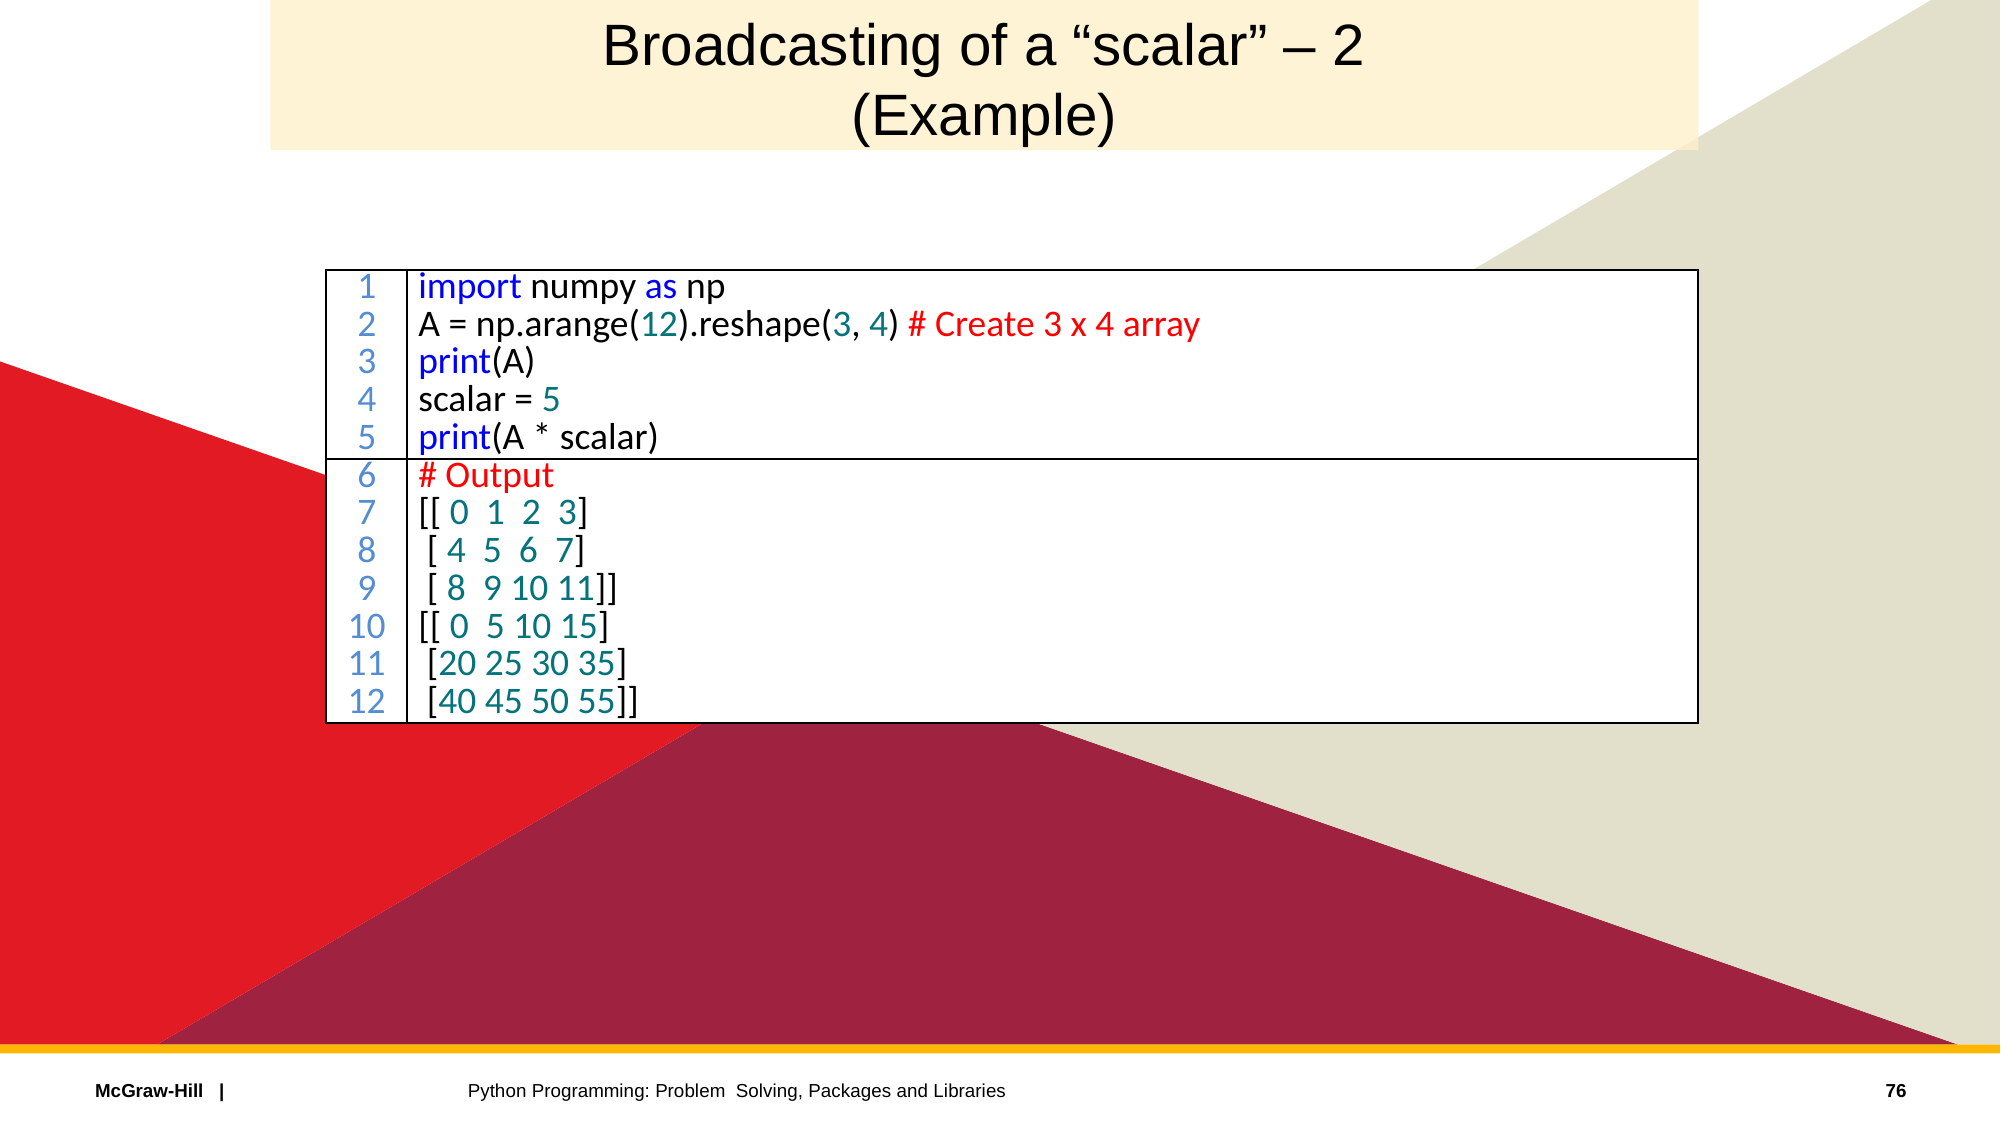

# Broadcasting of a “scalar” – 2 (Example)
| 1 2 3 4 5 | import numpy as np A = np.arange(12).reshape(3, 4) # Create 3 x 4 array print(A) scalar = 5 print(A \* scalar) |
| --- | --- |
| 6 7 8 9 10 11 12 | # Output [[ 0 1 2 3] [ 4 5 6 7] [ 8 9 10 11]] [[ 0 5 10 15] [20 25 30 35] [40 45 50 55]] |
76
Python Programming: Problem  Solving, Packages and Libraries